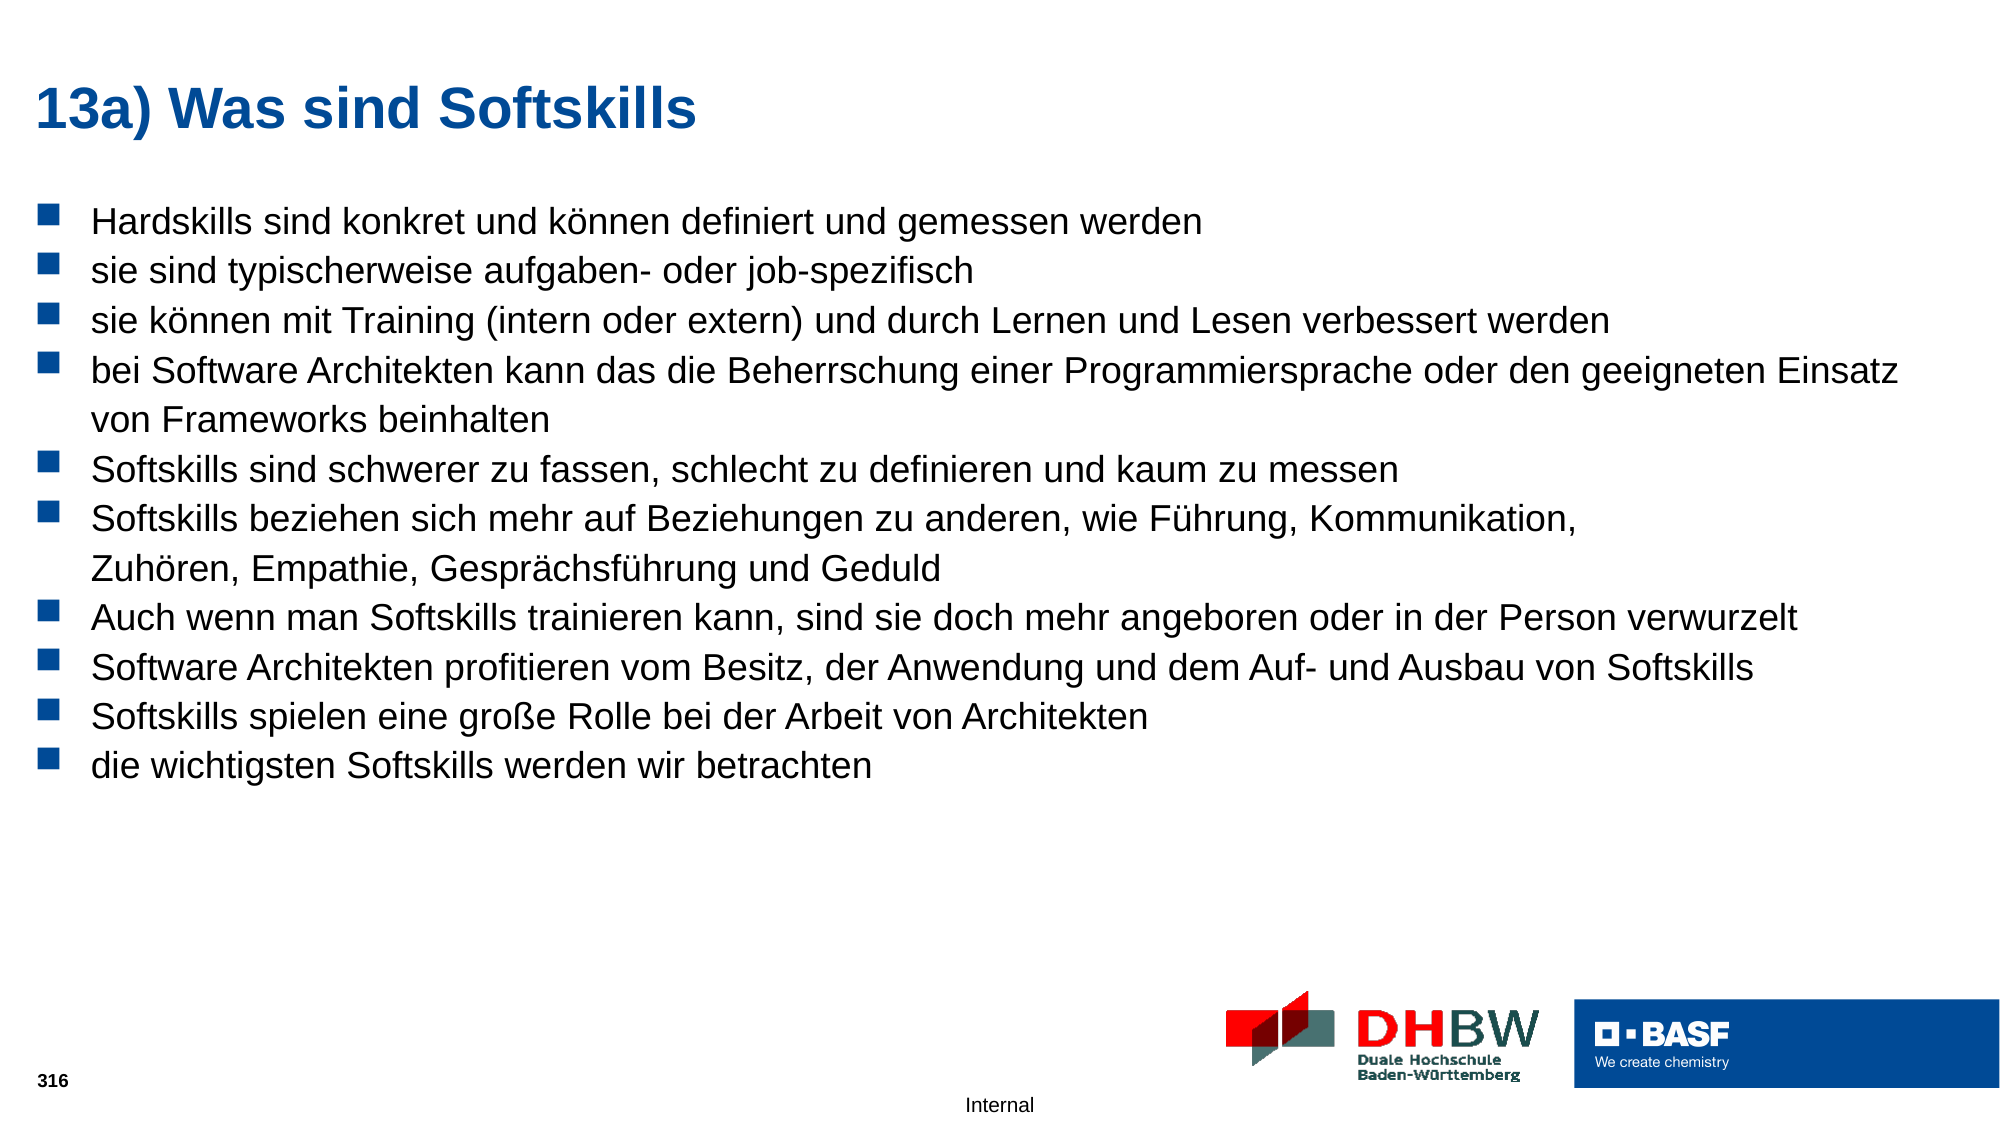

# 13a) Was sind Softskills
Hardskills sind konkret und können definiert und gemessen werden
sie sind typischerweise aufgaben- oder job-spezifisch
sie können mit Training (intern oder extern) und durch Lernen und Lesen verbessert werden
bei Software Architekten kann das die Beherrschung einer Programmiersprache oder den geeigneten Einsatz von Frameworks beinhalten
Softskills sind schwerer zu fassen, schlecht zu definieren und kaum zu messen
Softskills beziehen sich mehr auf Beziehungen zu anderen, wie Führung, Kommunikation,
Zuhören, Empathie, Gesprächsführung und Geduld
Auch wenn man Softskills trainieren kann, sind sie doch mehr angeboren oder in der Person verwurzelt
Software Architekten profitieren vom Besitz, der Anwendung und dem Auf- und Ausbau von Softskills
Softskills spielen eine große Rolle bei der Arbeit von Architekten
die wichtigsten Softskills werden wir betrachten

316